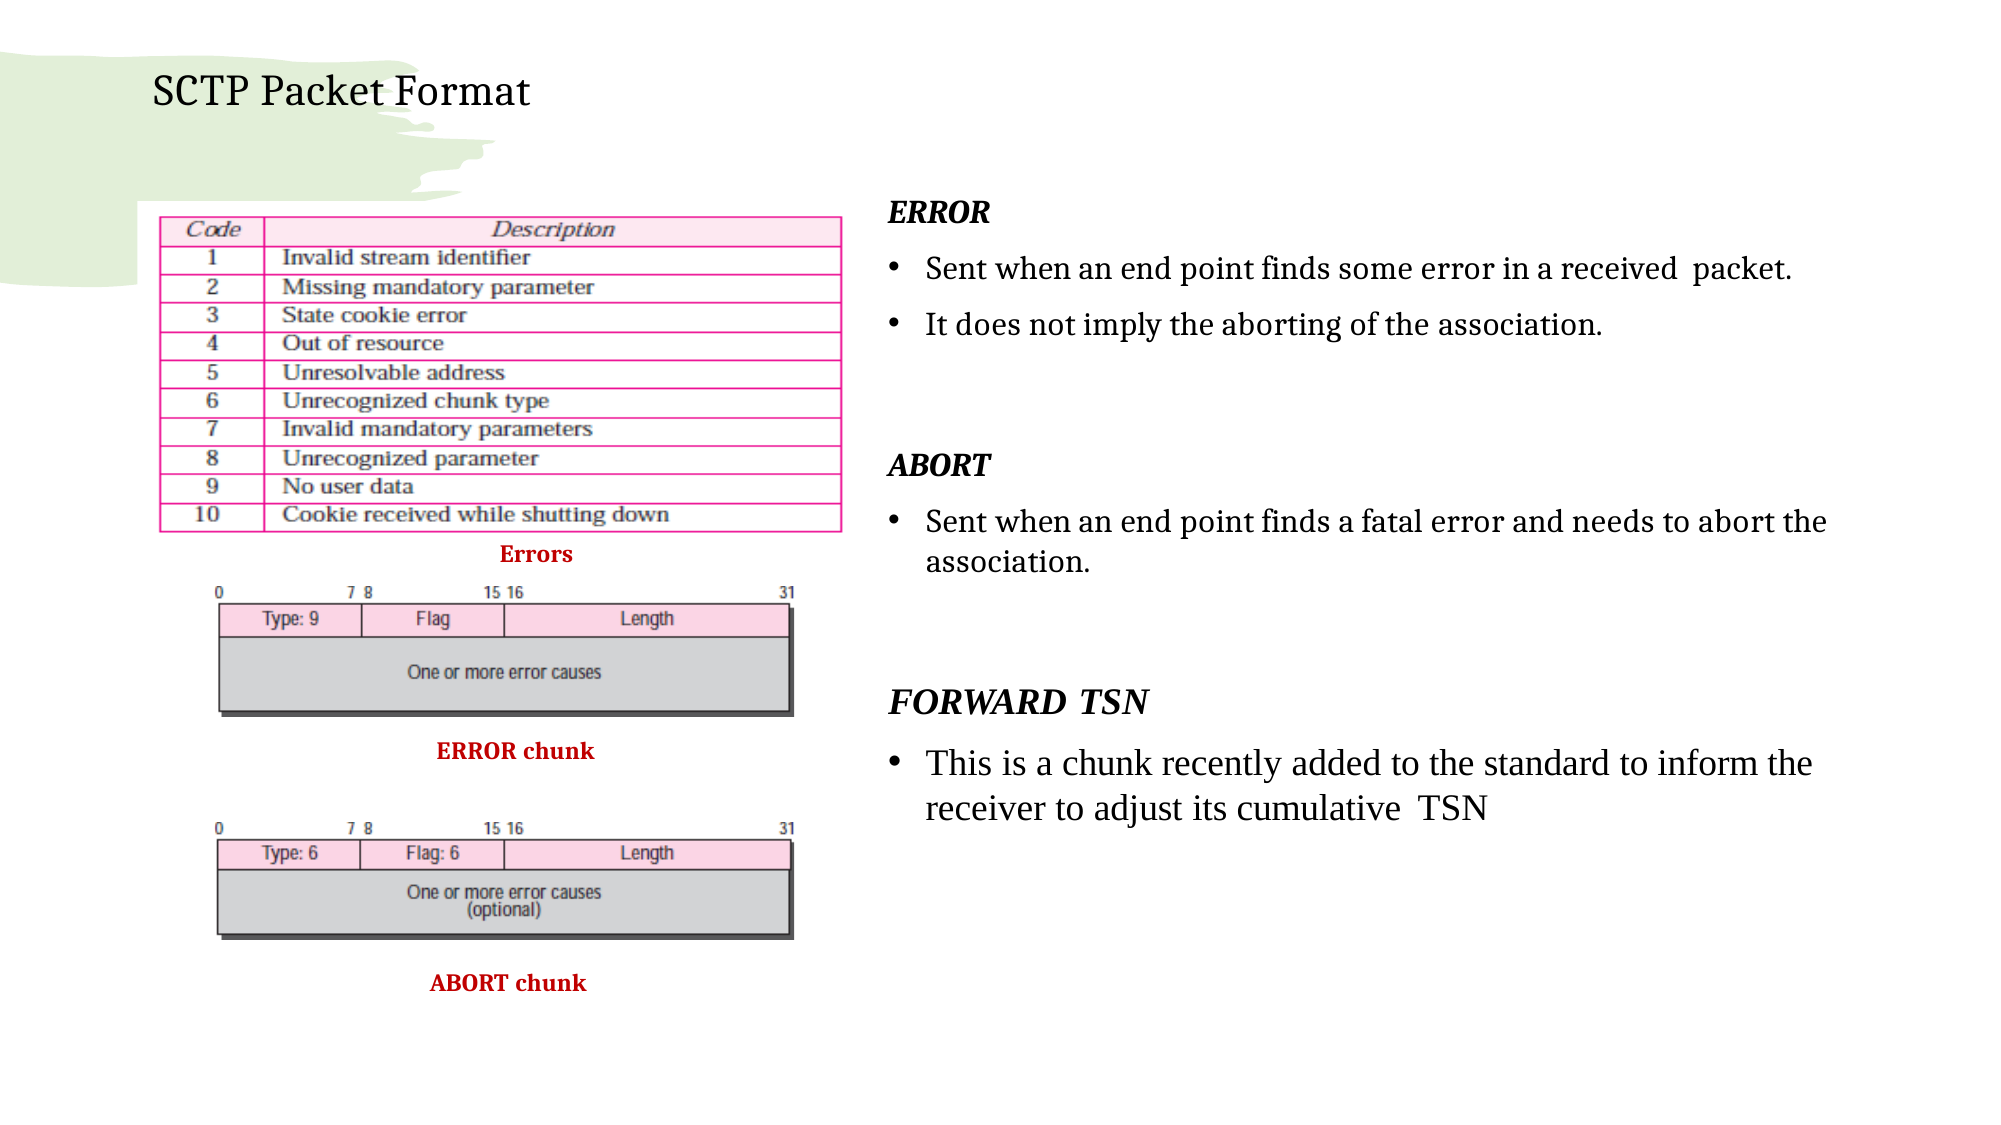

# SCTP Packet Format
ERROR
Sent when an end point finds some error in a received packet.
It does not imply the aborting of the association.

ABORT
Sent when an end point finds a fatal error and needs to abort the association.

FORWARD TSN
This is a chunk recently added to the standard to inform the receiver to adjust its cumulative TSN

Errors

ERROR chunk

ABORT chunk